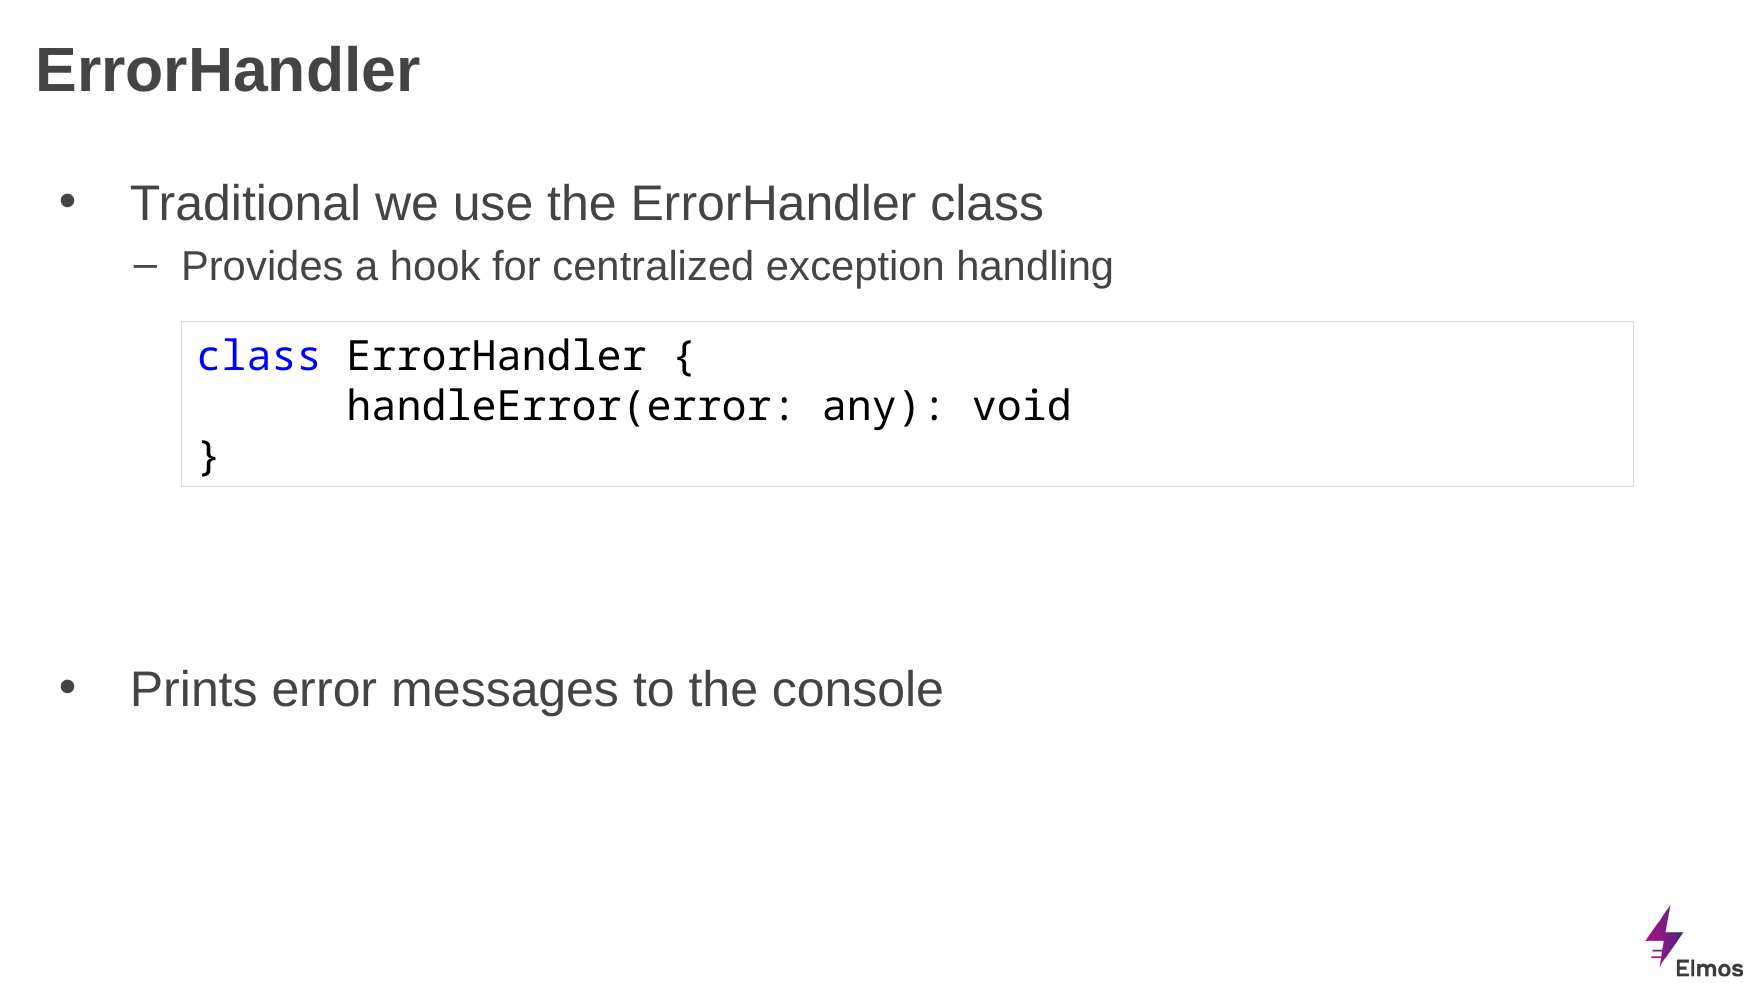

# ErrorHandler
Traditional we use the ErrorHandler class
Provides a hook for centralized exception handling

Prints error messages to the console
class ErrorHandler {
	handleError(error: any): void
}